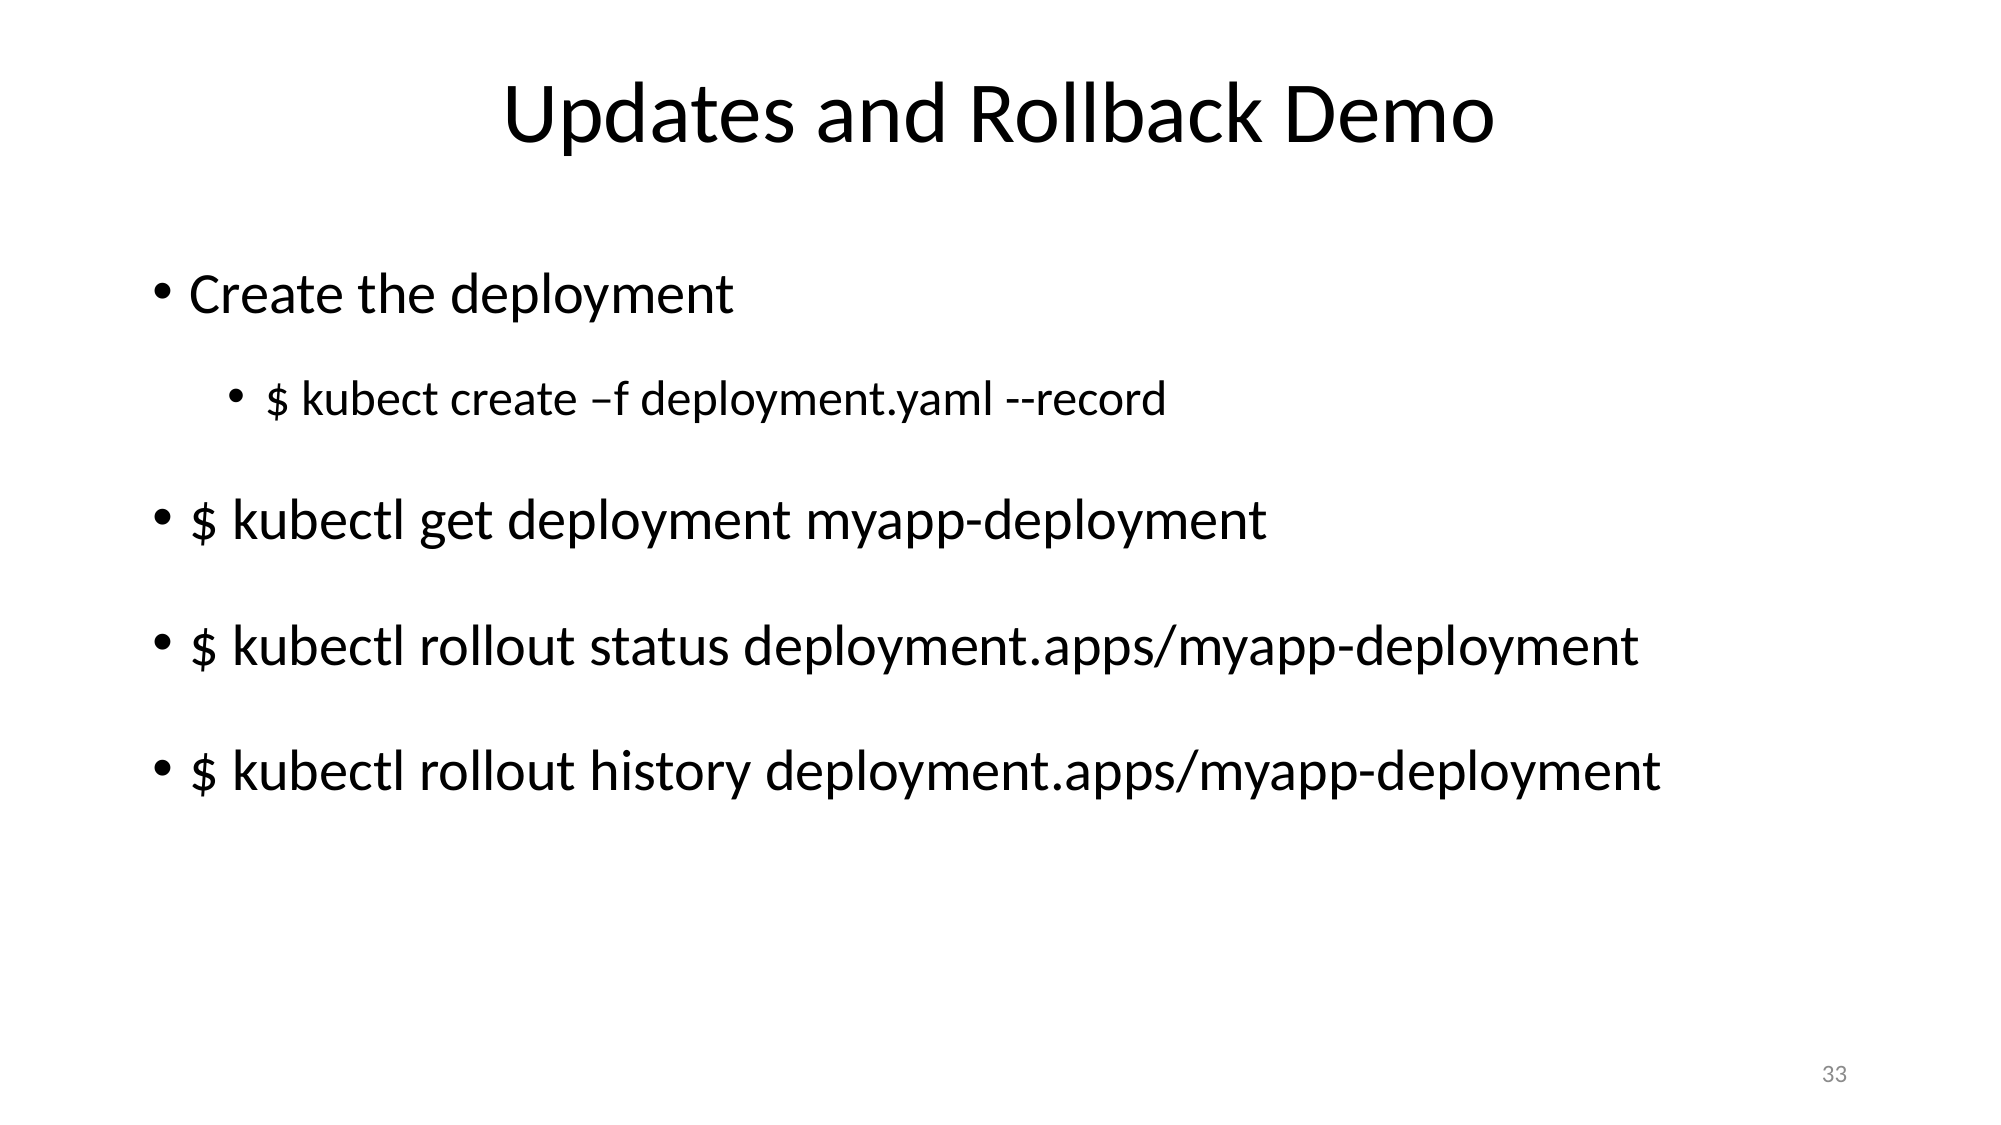

# Updates and Rollback Demo
Create the deployment
$ kubect create –f deployment.yaml --record
$ kubectl get deployment myapp-deployment
$ kubectl rollout status deployment.apps/myapp-deployment
$ kubectl rollout history deployment.apps/myapp-deployment

33